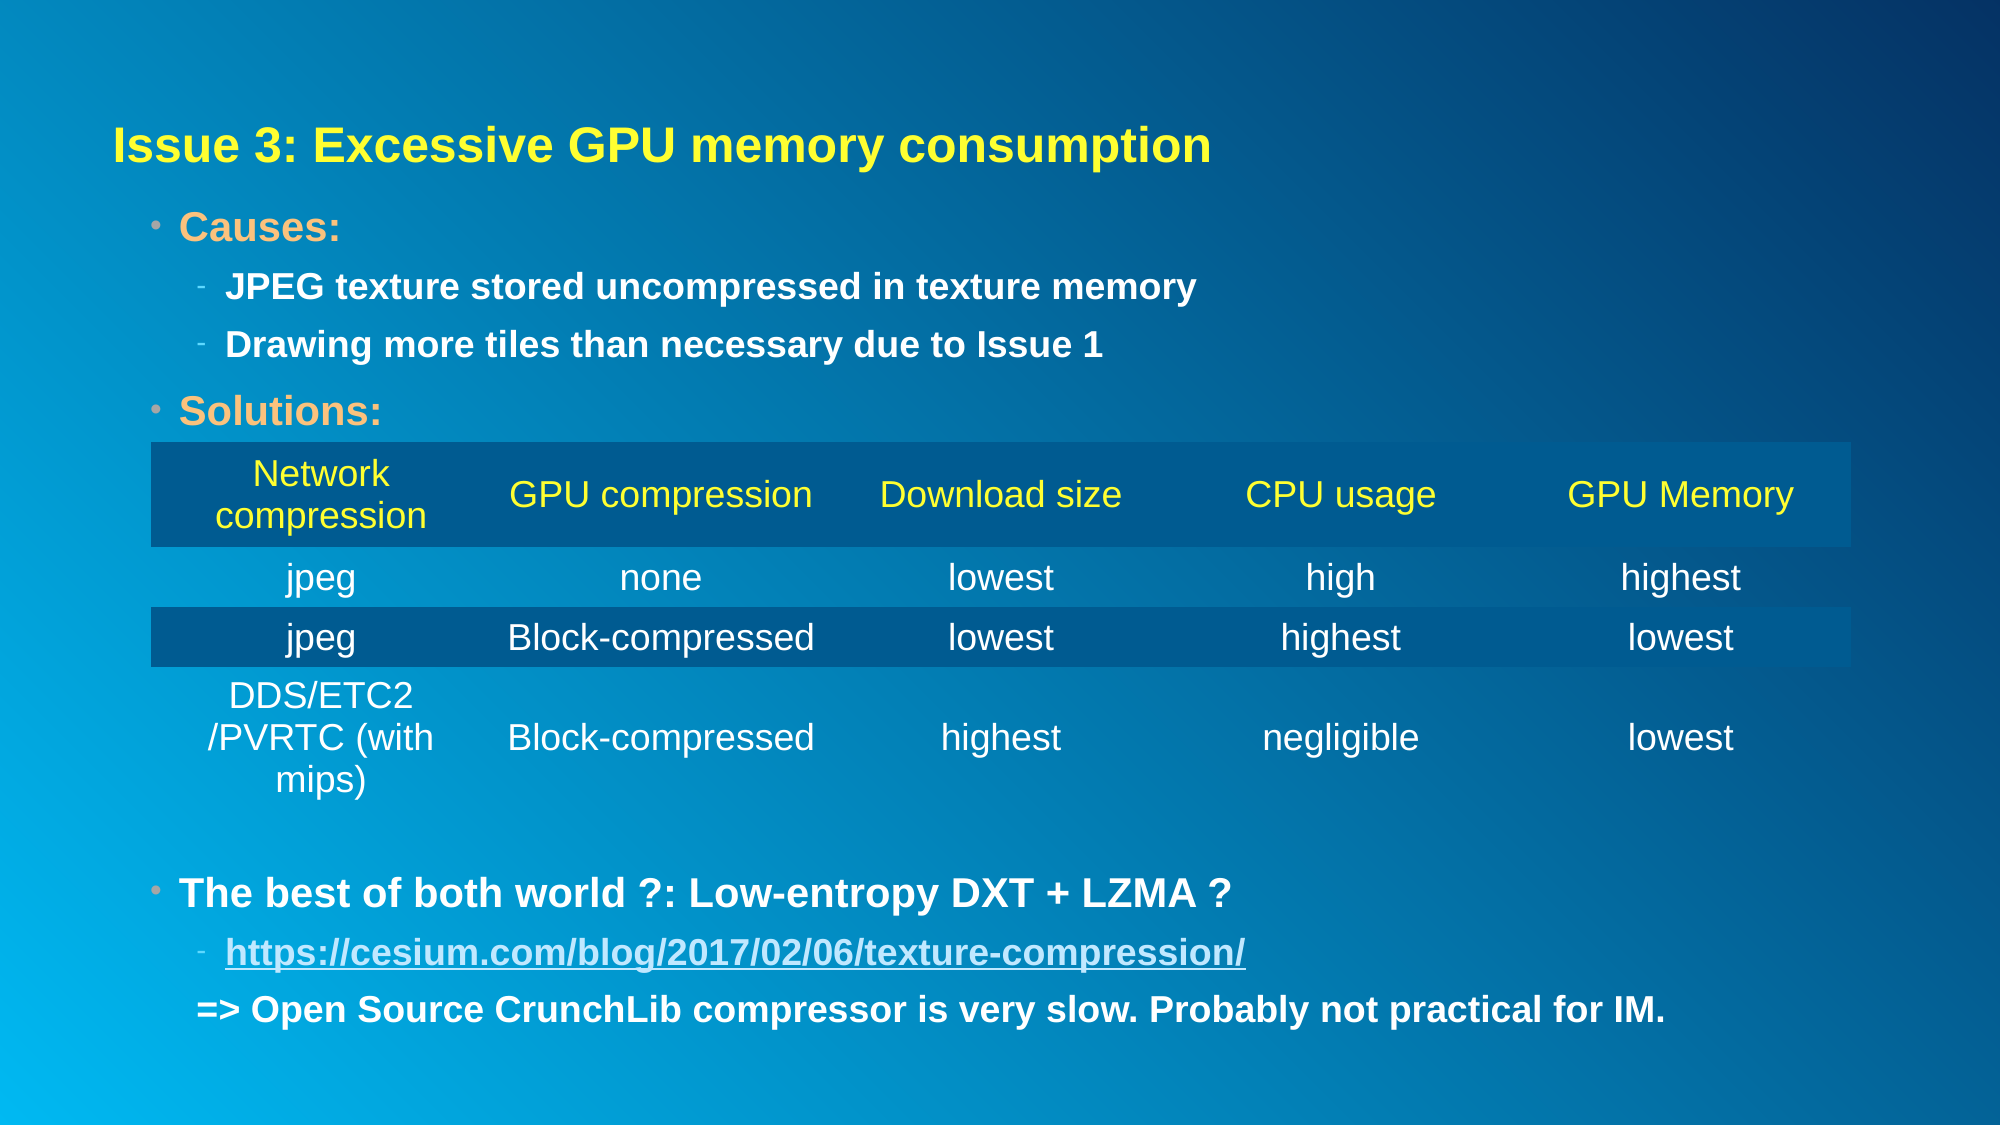

# Issue 3: Excessive GPU memory consumption
Causes:
JPEG texture stored uncompressed in texture memory
Drawing more tiles than necessary due to Issue 1
Solutions:

The best of both world ?: Low-entropy DXT + LZMA ?
https://cesium.com/blog/2017/02/06/texture-compression/
=> Open Source CrunchLib compressor is very slow. Probably not practical for IM.

| Network compression | GPU compression | Download size | CPU usage | GPU Memory |
| --- | --- | --- | --- | --- |
| jpeg | none | lowest | high | highest |
| jpeg | Block-compressed | lowest | highest | lowest |
| DDS/ETC2 /PVRTC (with mips) | Block-compressed | highest | negligible | lowest |